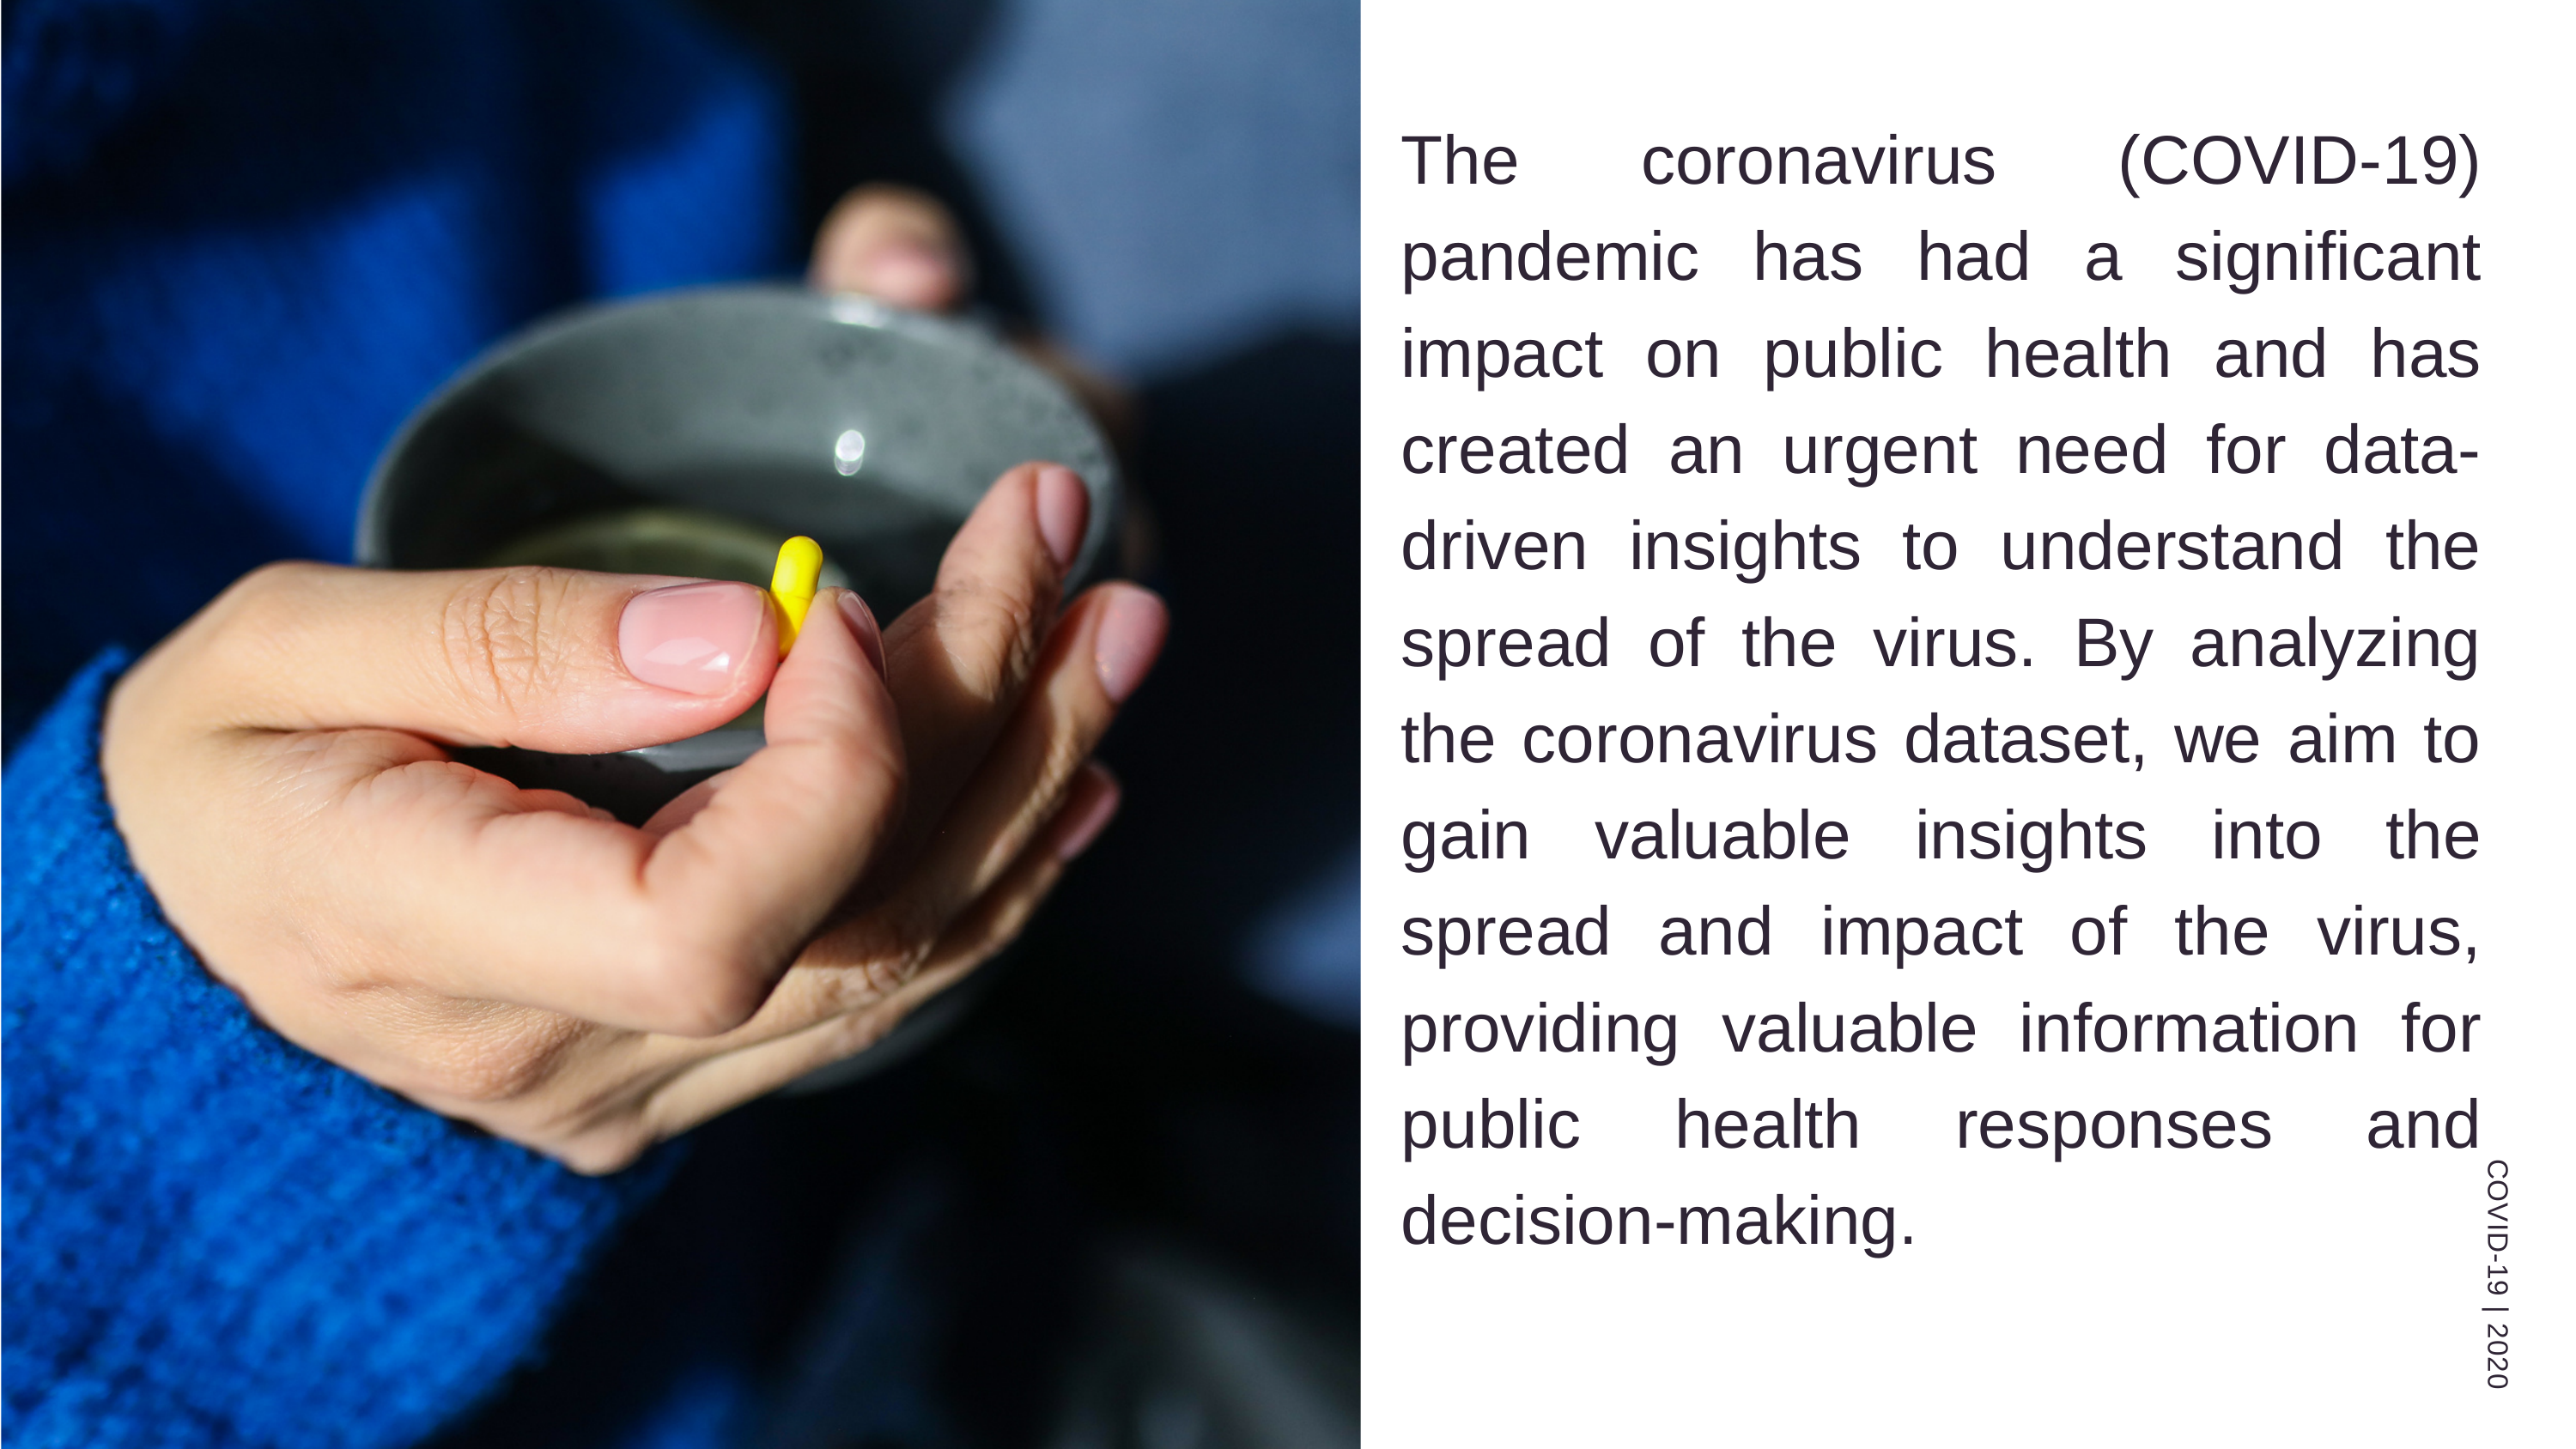

The coronavirus (COVID-19) pandemic has had a significant impact on public health and has created an urgent need for data-driven insights to understand the spread of the virus. By analyzing the coronavirus dataset, we aim to gain valuable insights into the spread and impact of the virus, providing valuable information for public health responses and decision-making.
COVID-19 | 2020